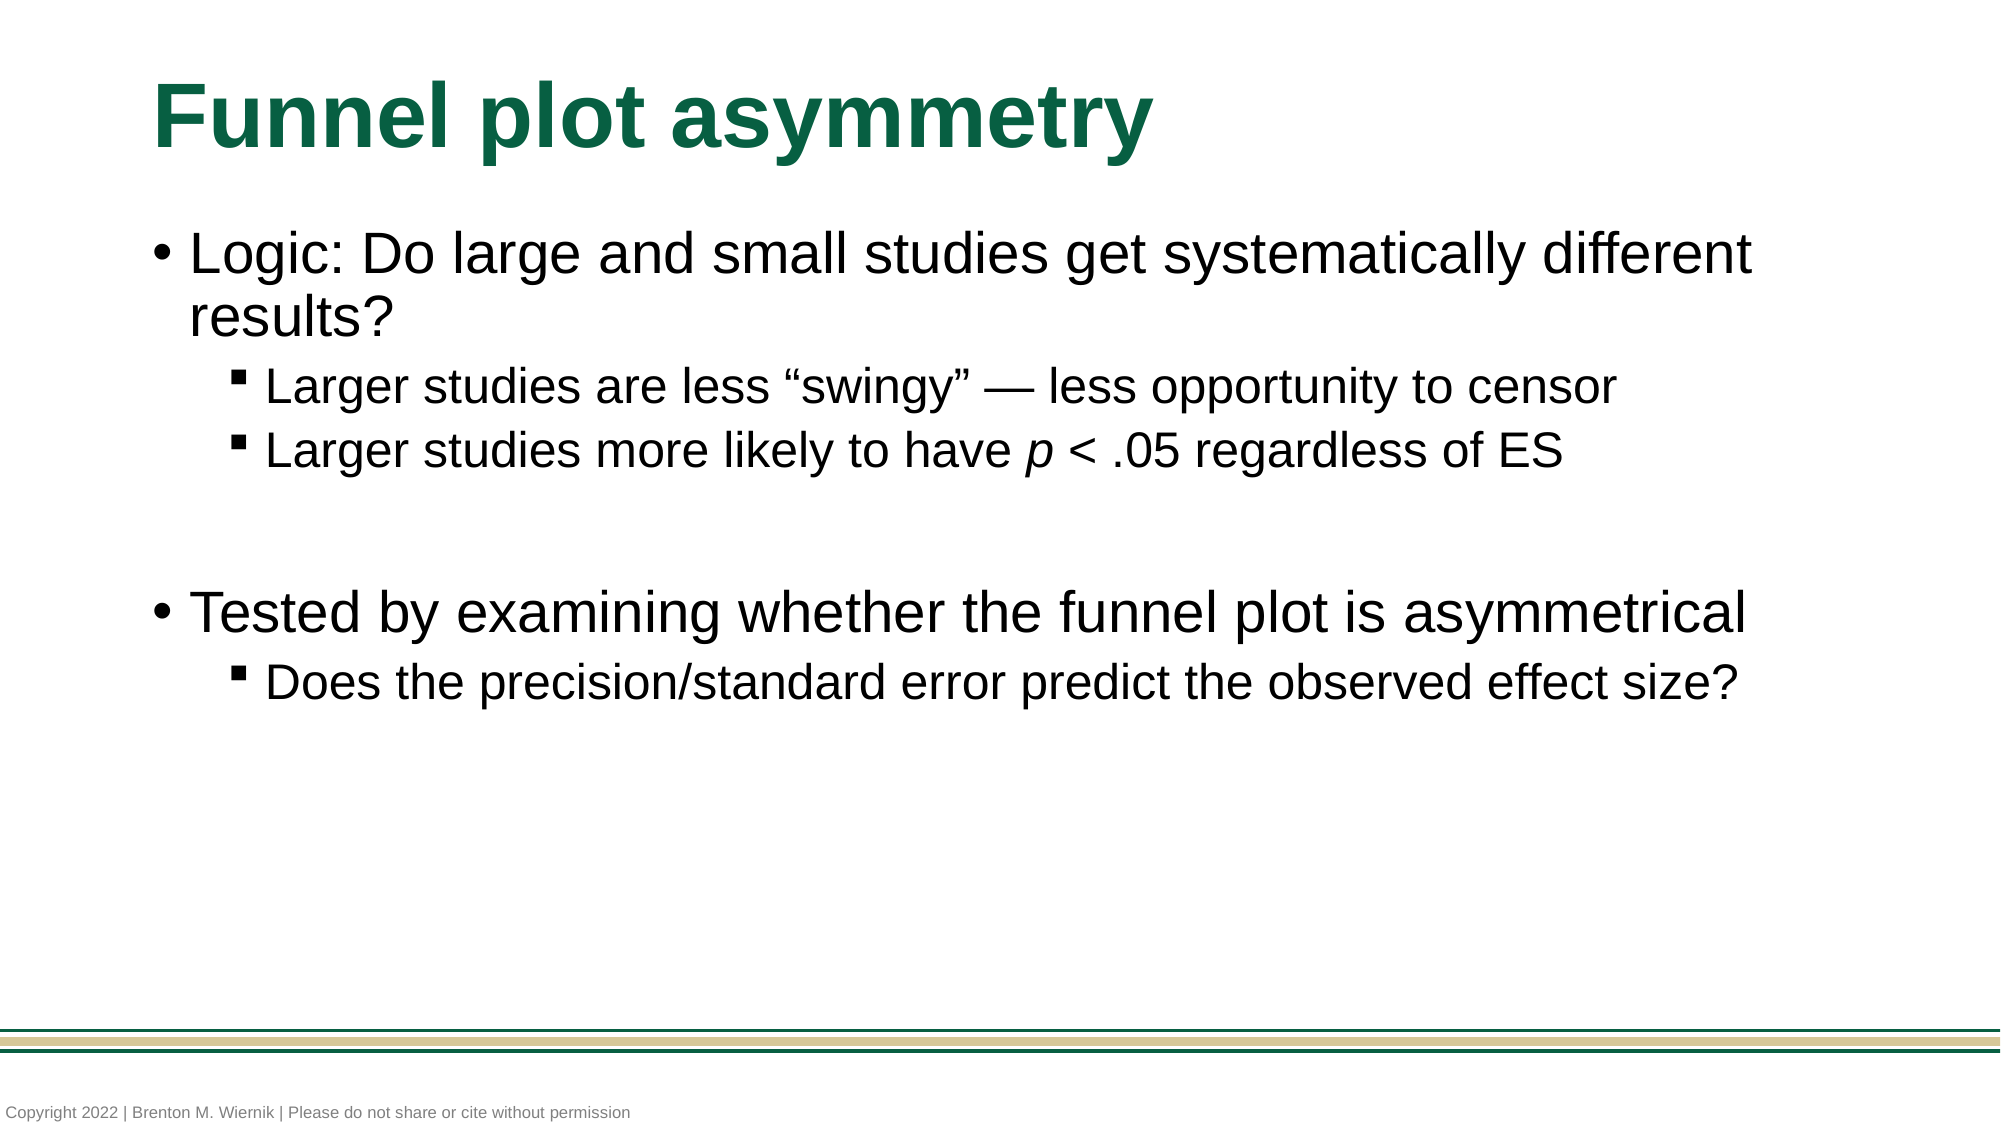

# Funnel plot asymmetry
Logic: Do large and small studies get systematically different results?
Larger studies are less “swingy” — less opportunity to censor
Larger studies more likely to have p < .05 regardless of ES

Tested by examining whether the funnel plot is asymmetrical
Does the precision/standard error predict the observed effect size?